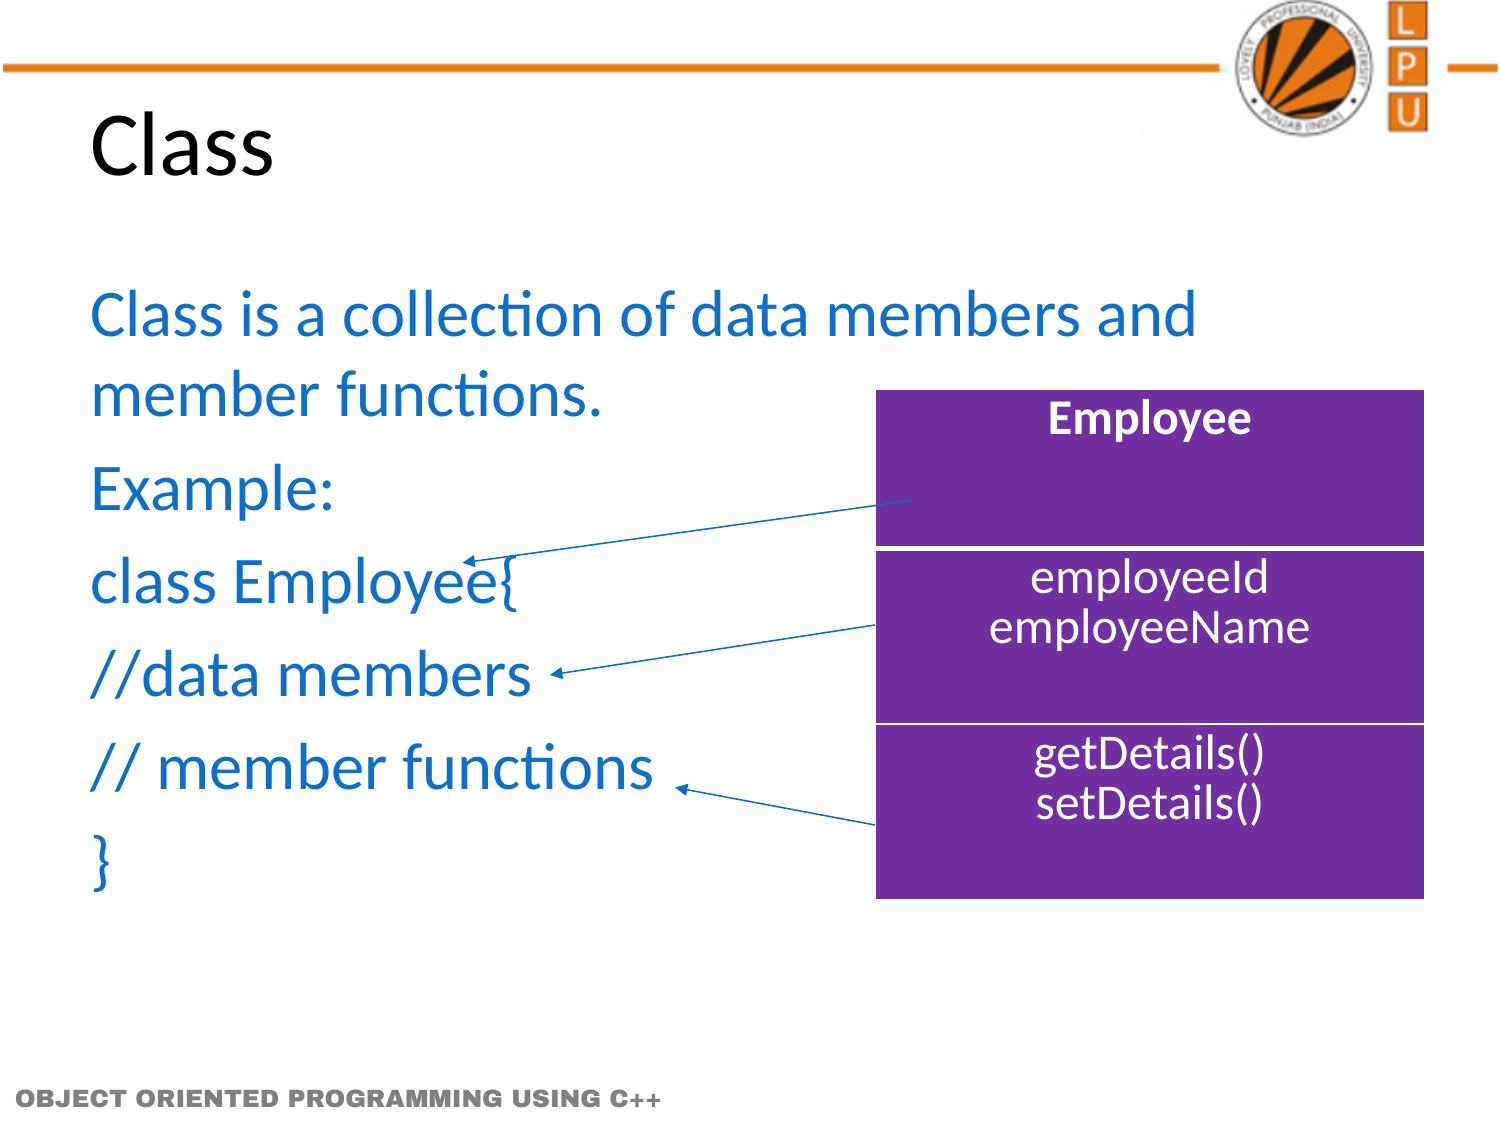

# Class
Class is a collection of data members and member functions.
Example:
class Employee{
//data members
// member functions
}

| Employee |
| --- |
| employeeId employeeName |
| getDetails() setDetails() |